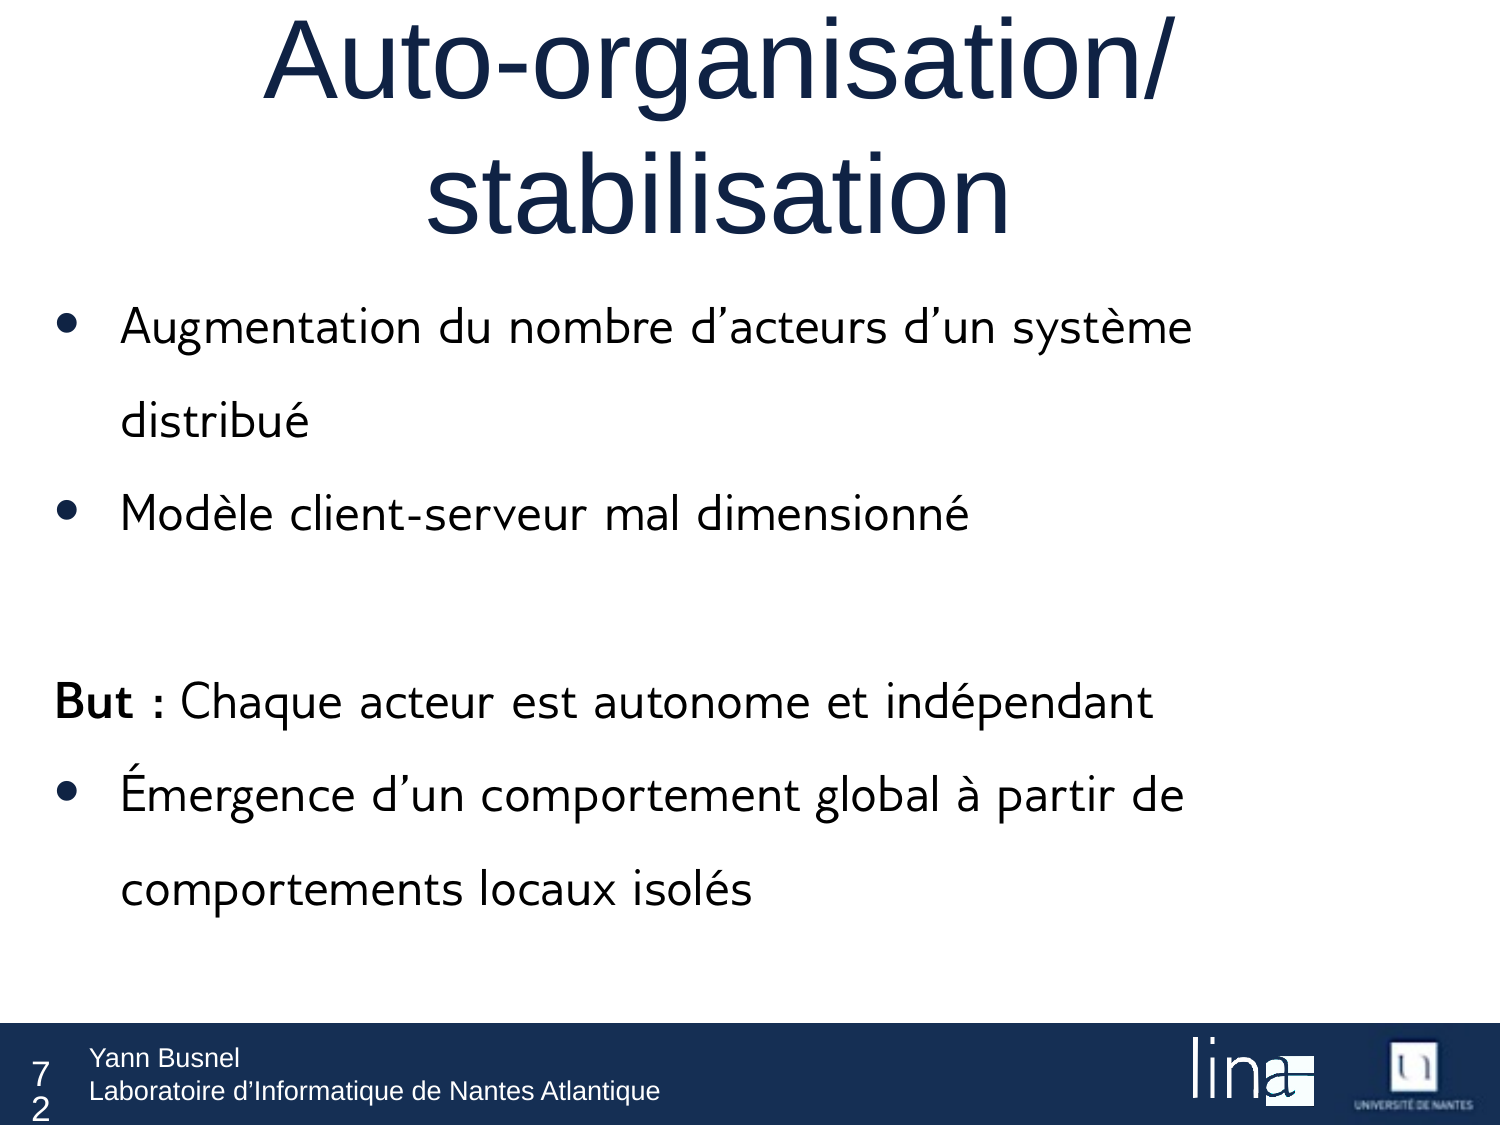

# Auto-organisation/stabilisation
Augmentation du nombre d’acteurs d’un système distribué
Modèle client-serveur mal dimensionné

But : Chaque acteur est autonome et indépendant
Émergence d’un comportement global à partir de comportements locaux isolés
72